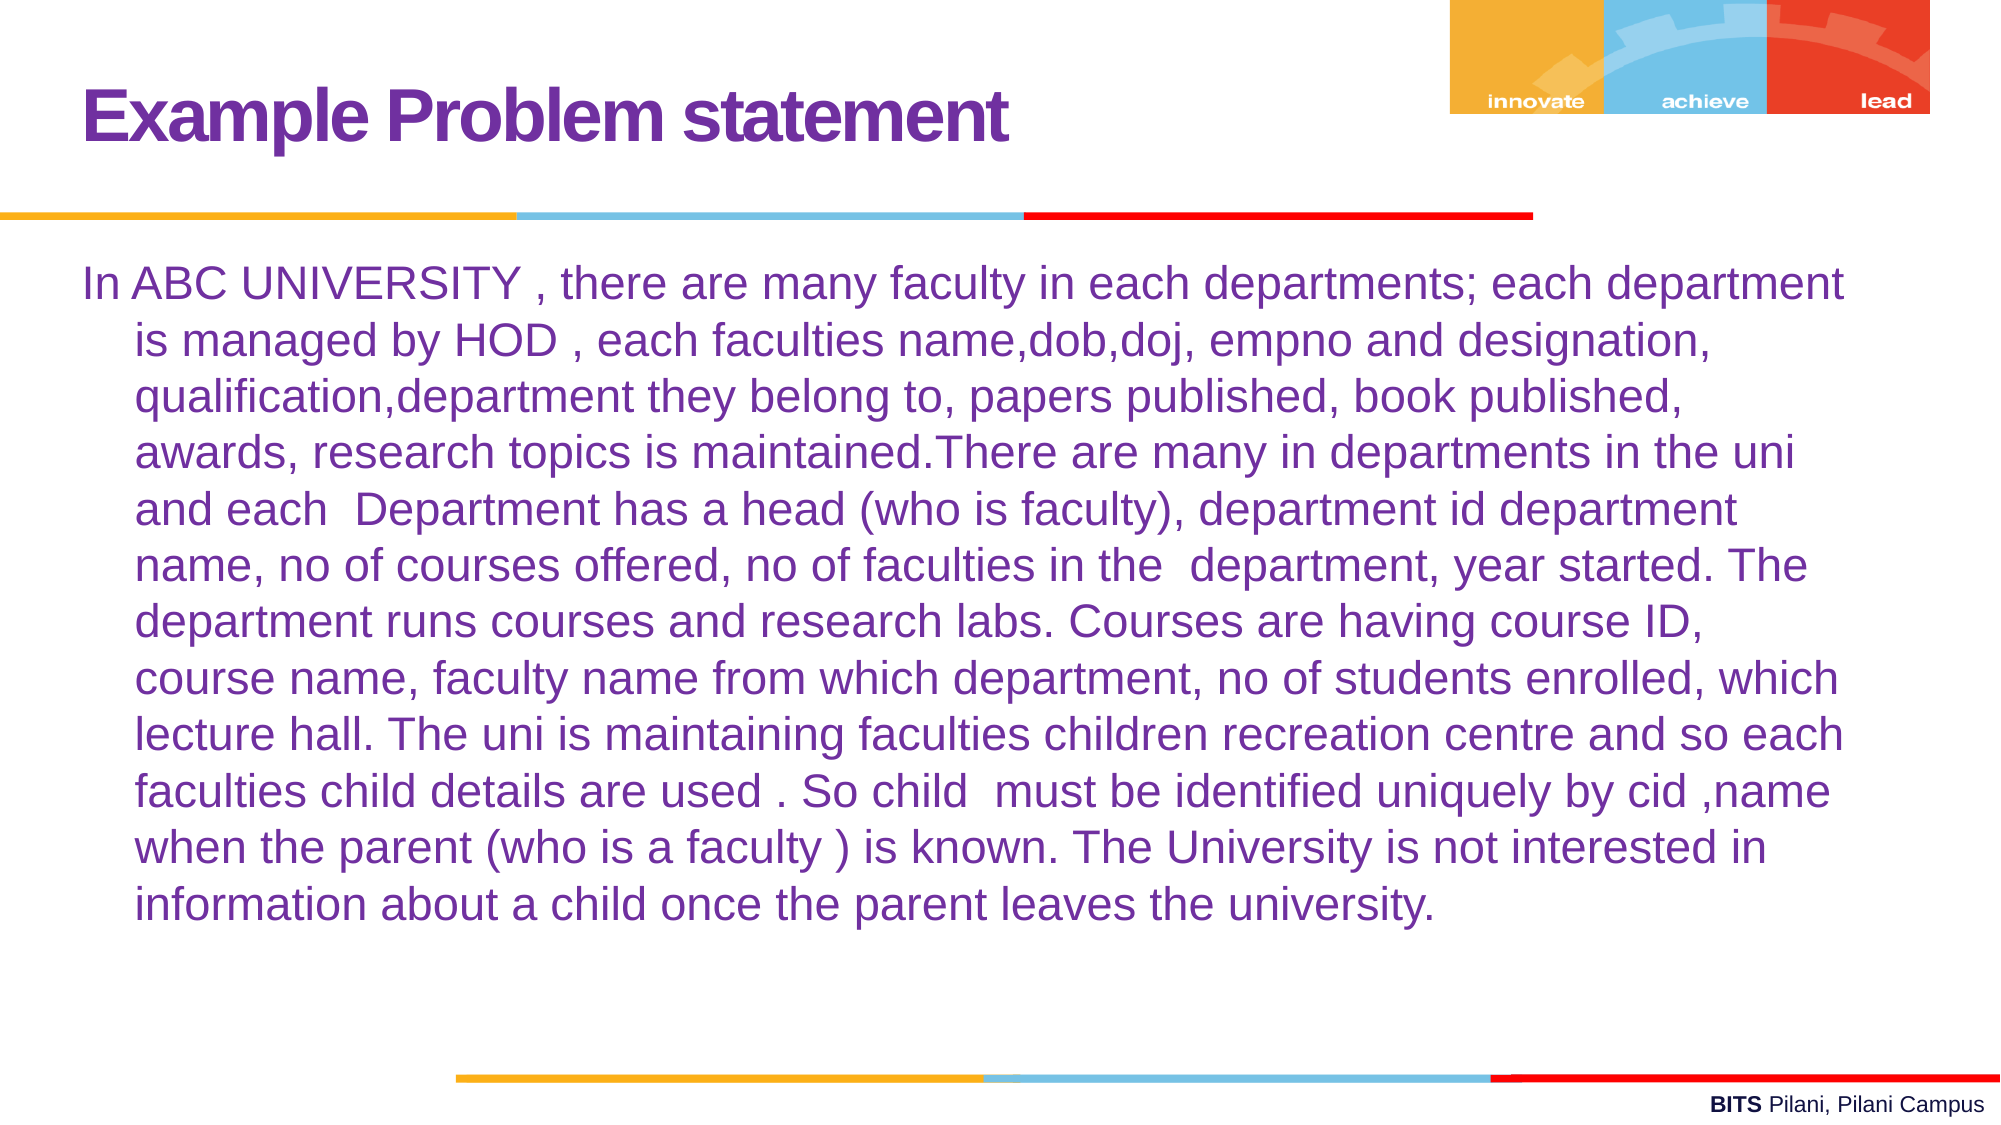

Example Problem statement
In ABC UNIVERSITY , there are many faculty in each departments; each department is managed by HOD , each faculties name,dob,doj, empno and designation, qualification,department they belong to, papers published, book published, awards, research topics is maintained.There are many in departments in the uni and each  Department has a head (who is faculty), department id department name, no of courses offered, no of faculties in the  department, year started. The department runs courses and research labs. Courses are having course ID, course name, faculty name from which department, no of students enrolled, which lecture hall. The uni is maintaining faculties children recreation centre and so each faculties child details are used . So child  must be identified uniquely by cid ,name when the parent (who is a faculty ) is known. The University is not interested in information about a child once the parent leaves the university.